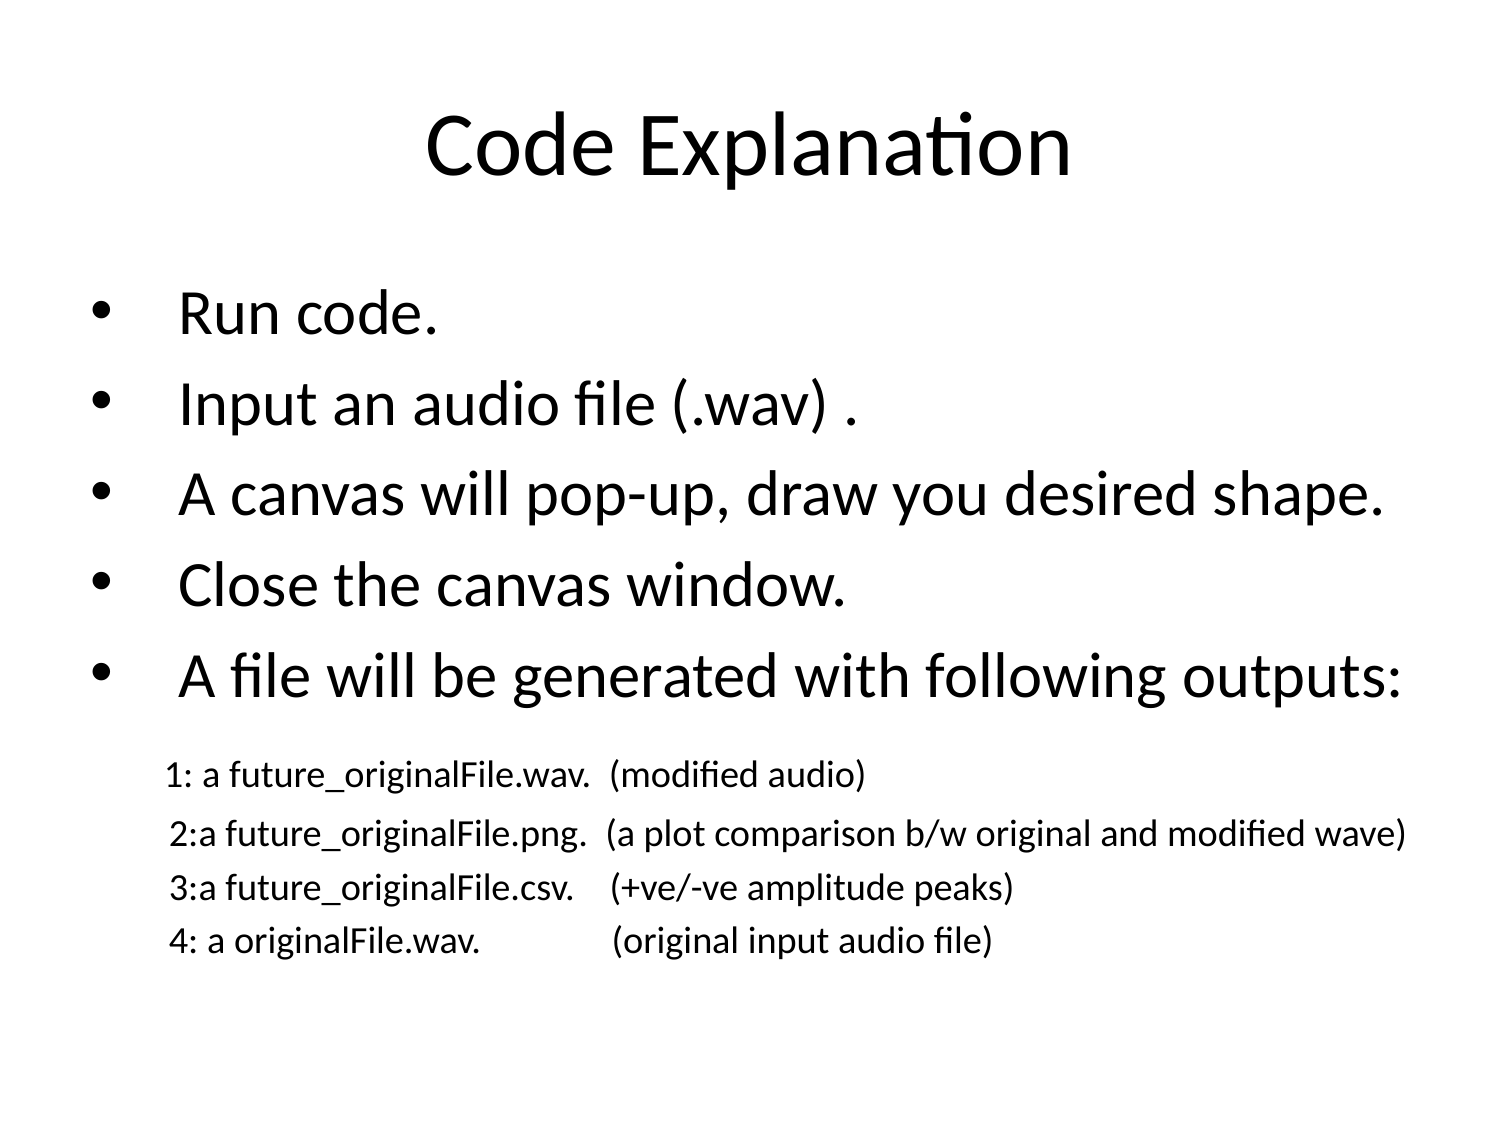

# Code Explanation
Run code.
Input an audio file (.wav) .
A canvas will pop-up, draw you desired shape.
Close the canvas window.
A file will be generated with following outputs:
     1: a future_originalFile.wav.  (modified audio)
         2:a future_originalFile.png.  (a plot comparison b/w original and modified wave)
         3:a future_originalFile.csv.    (+ve/-ve amplitude peaks)
         4: a originalFile.wav.               (original input audio file)